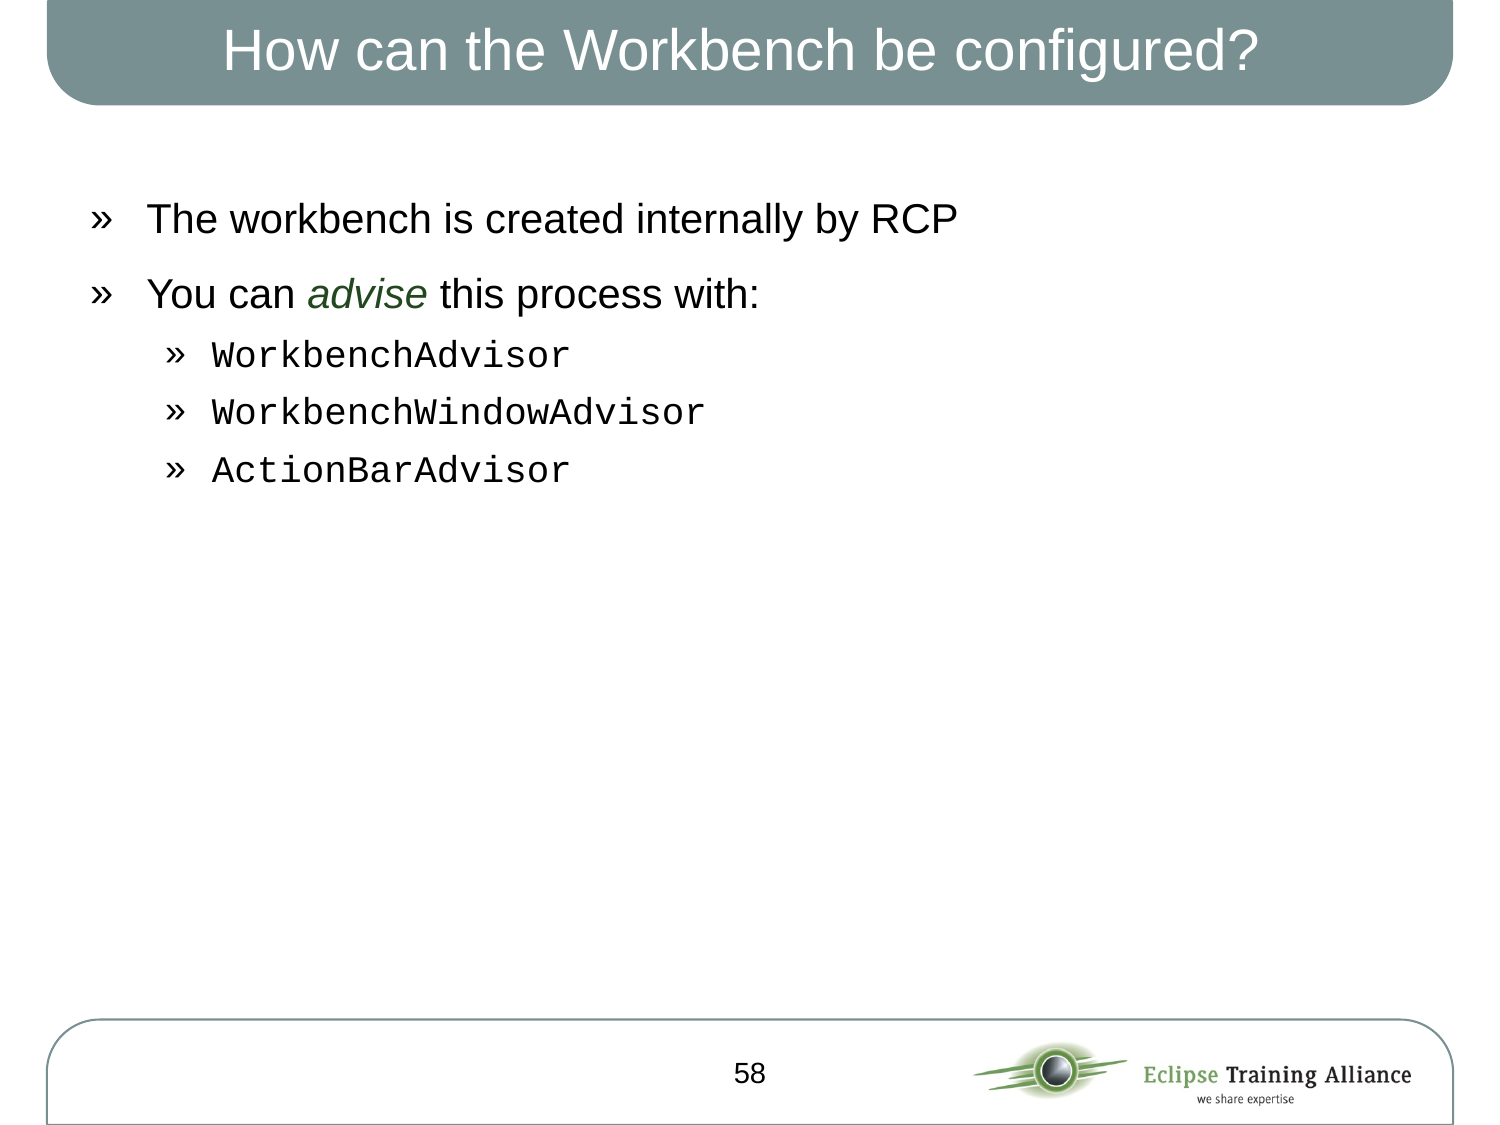

# How can the Workbench be configured?
The workbench is created internally by RCP
You can advise this process with:
WorkbenchAdvisor
WorkbenchWindowAdvisor
ActionBarAdvisor